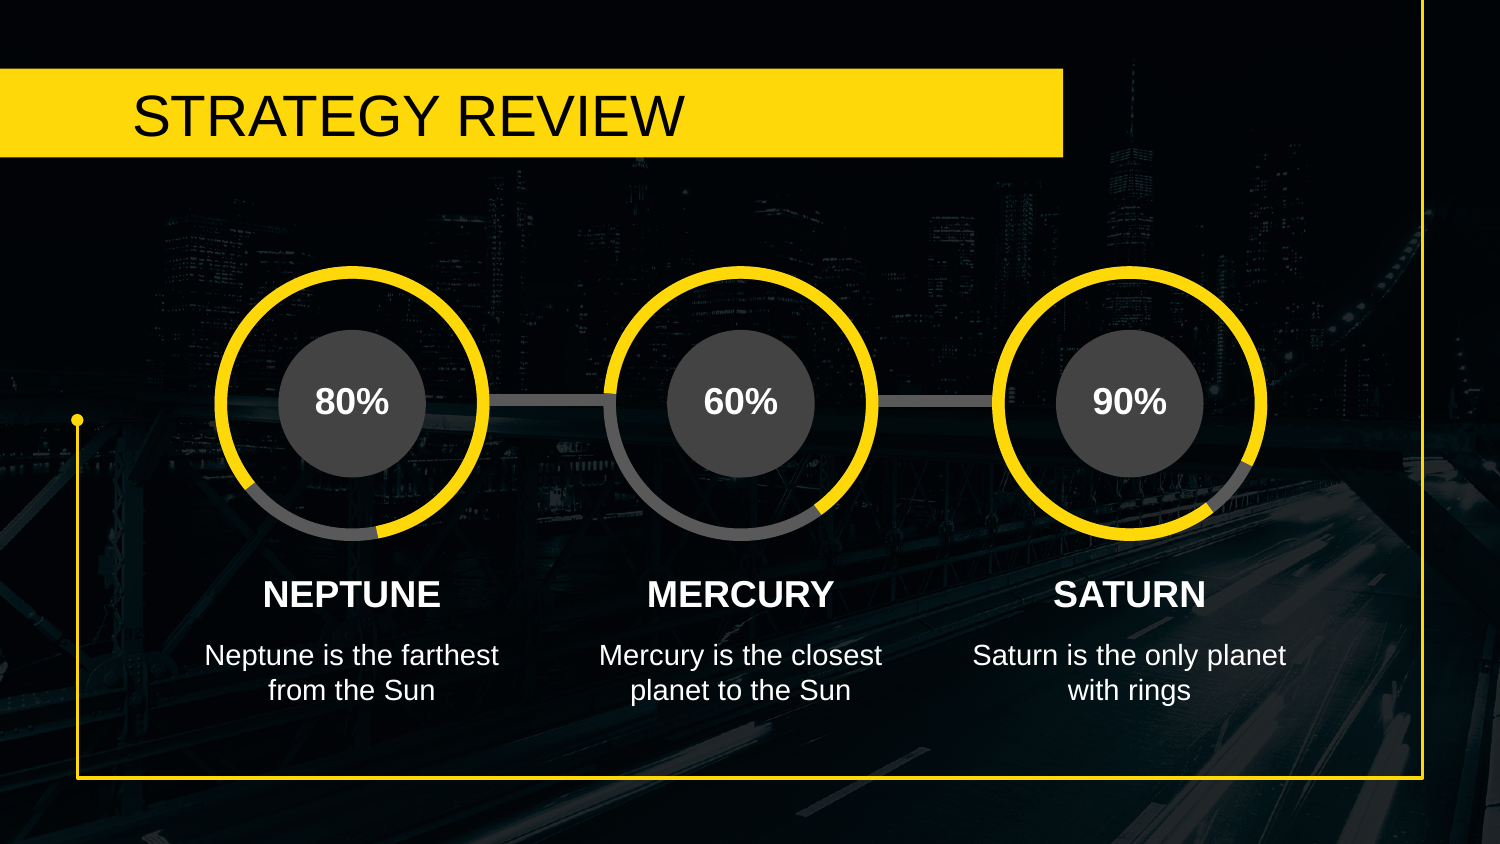

# STRATEGY REVIEW

80%
60%
90%
NEPTUNE
MERCURY
SATURN
Neptune is the farthest from the Sun
Mercury is the closest planet to the Sun
Saturn is the only planet with rings